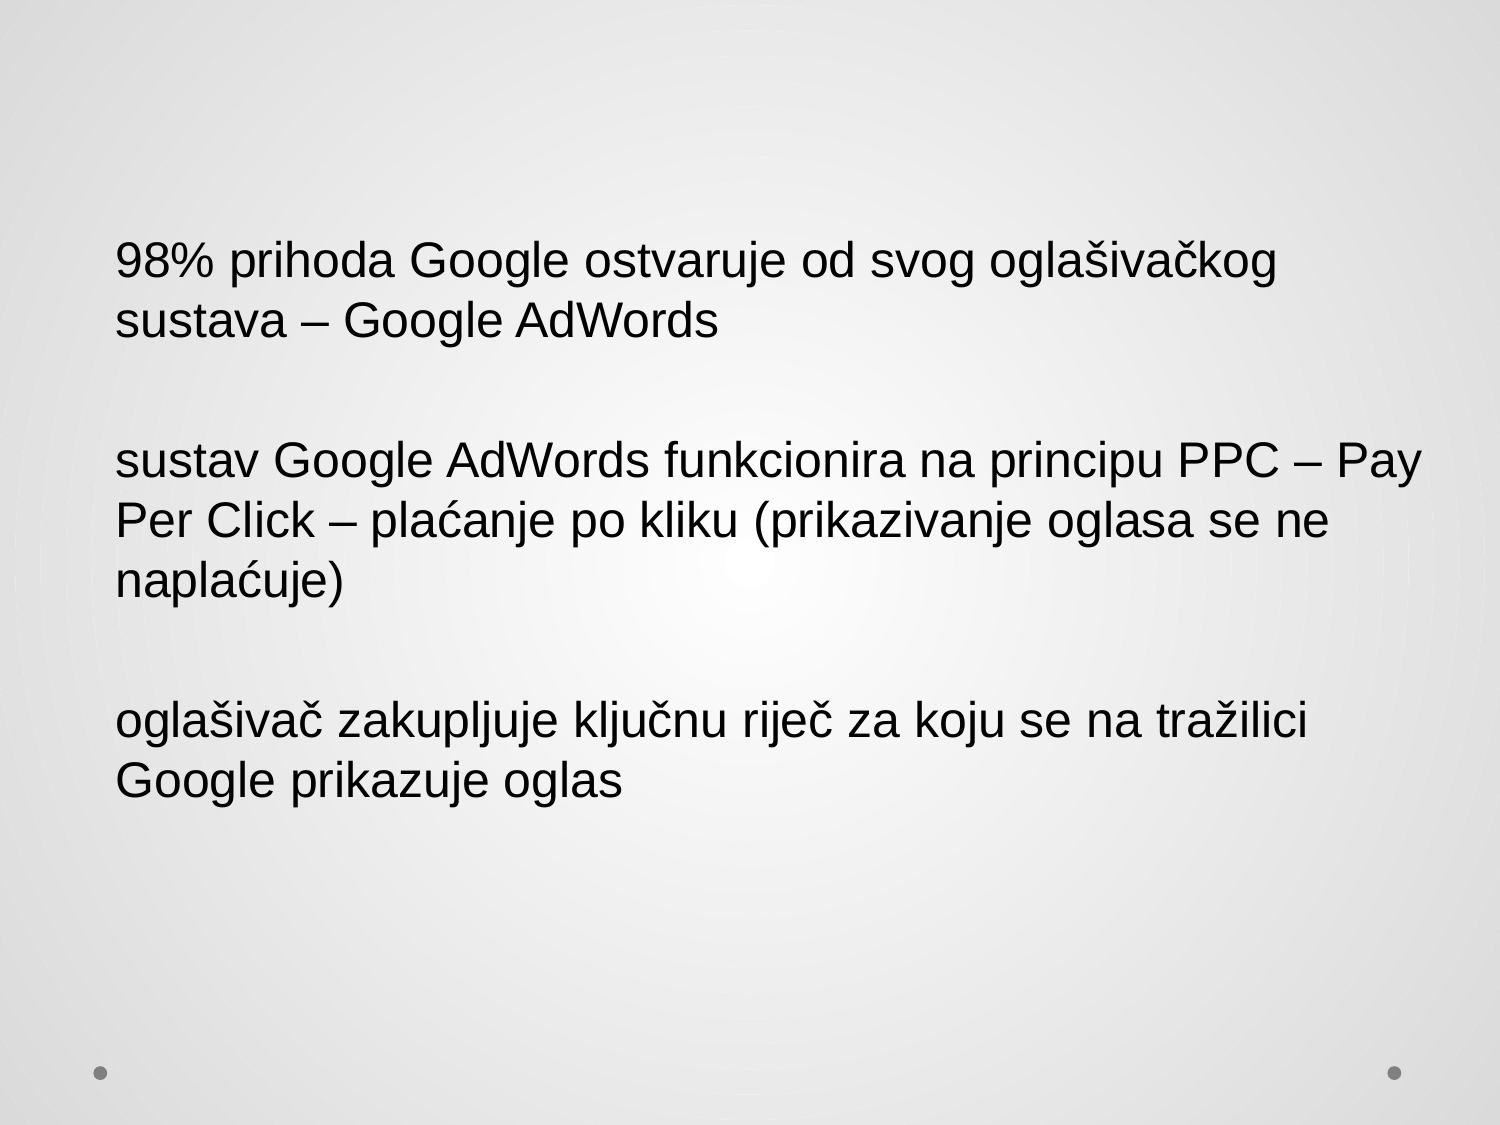

98% prihoda Google ostvaruje od svog oglašivačkog sustava – Google AdWords

sustav Google AdWords funkcionira na principu PPC – Pay Per Click – plaćanje po kliku (prikazivanje oglasa se ne naplaćuje)

oglašivač zakupljuje ključnu riječ za koju se na tražilici Google prikazuje oglas